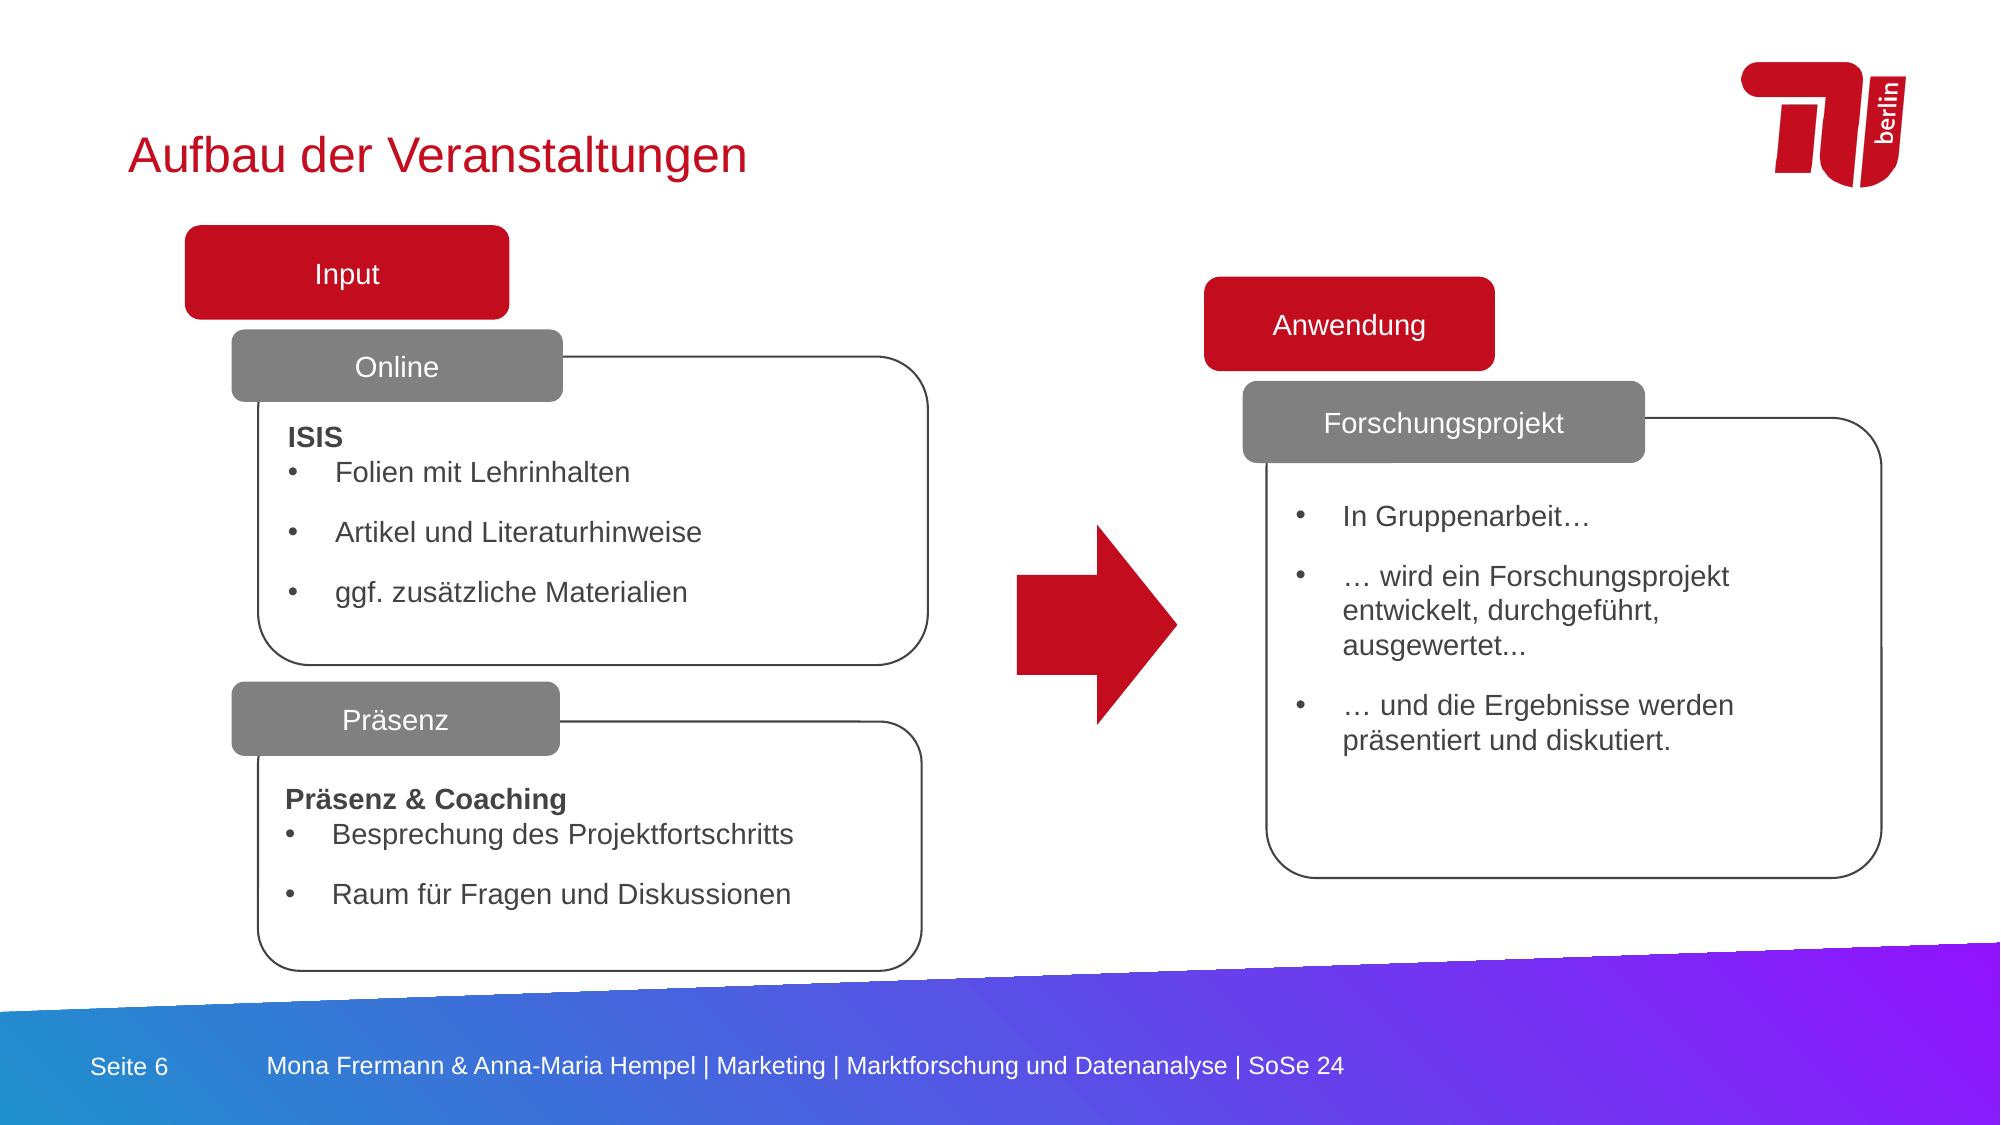

# Aufbau der Veranstaltungen
Input
Anwendung
Forschungsprojekt

In Gruppenarbeit…
… wird ein Forschungsprojekt entwickelt, durchgeführt, ausgewertet...
… und die Ergebnisse werden präsentiert und diskutiert.

Online
ISIS
Folien mit Lehrinhalten
Artikel und Literaturhinweise
ggf. zusätzliche Materialien

Präsenz
Präsenz & Coaching
Besprechung des Projektfortschritts
Raum für Fragen und Diskussionen